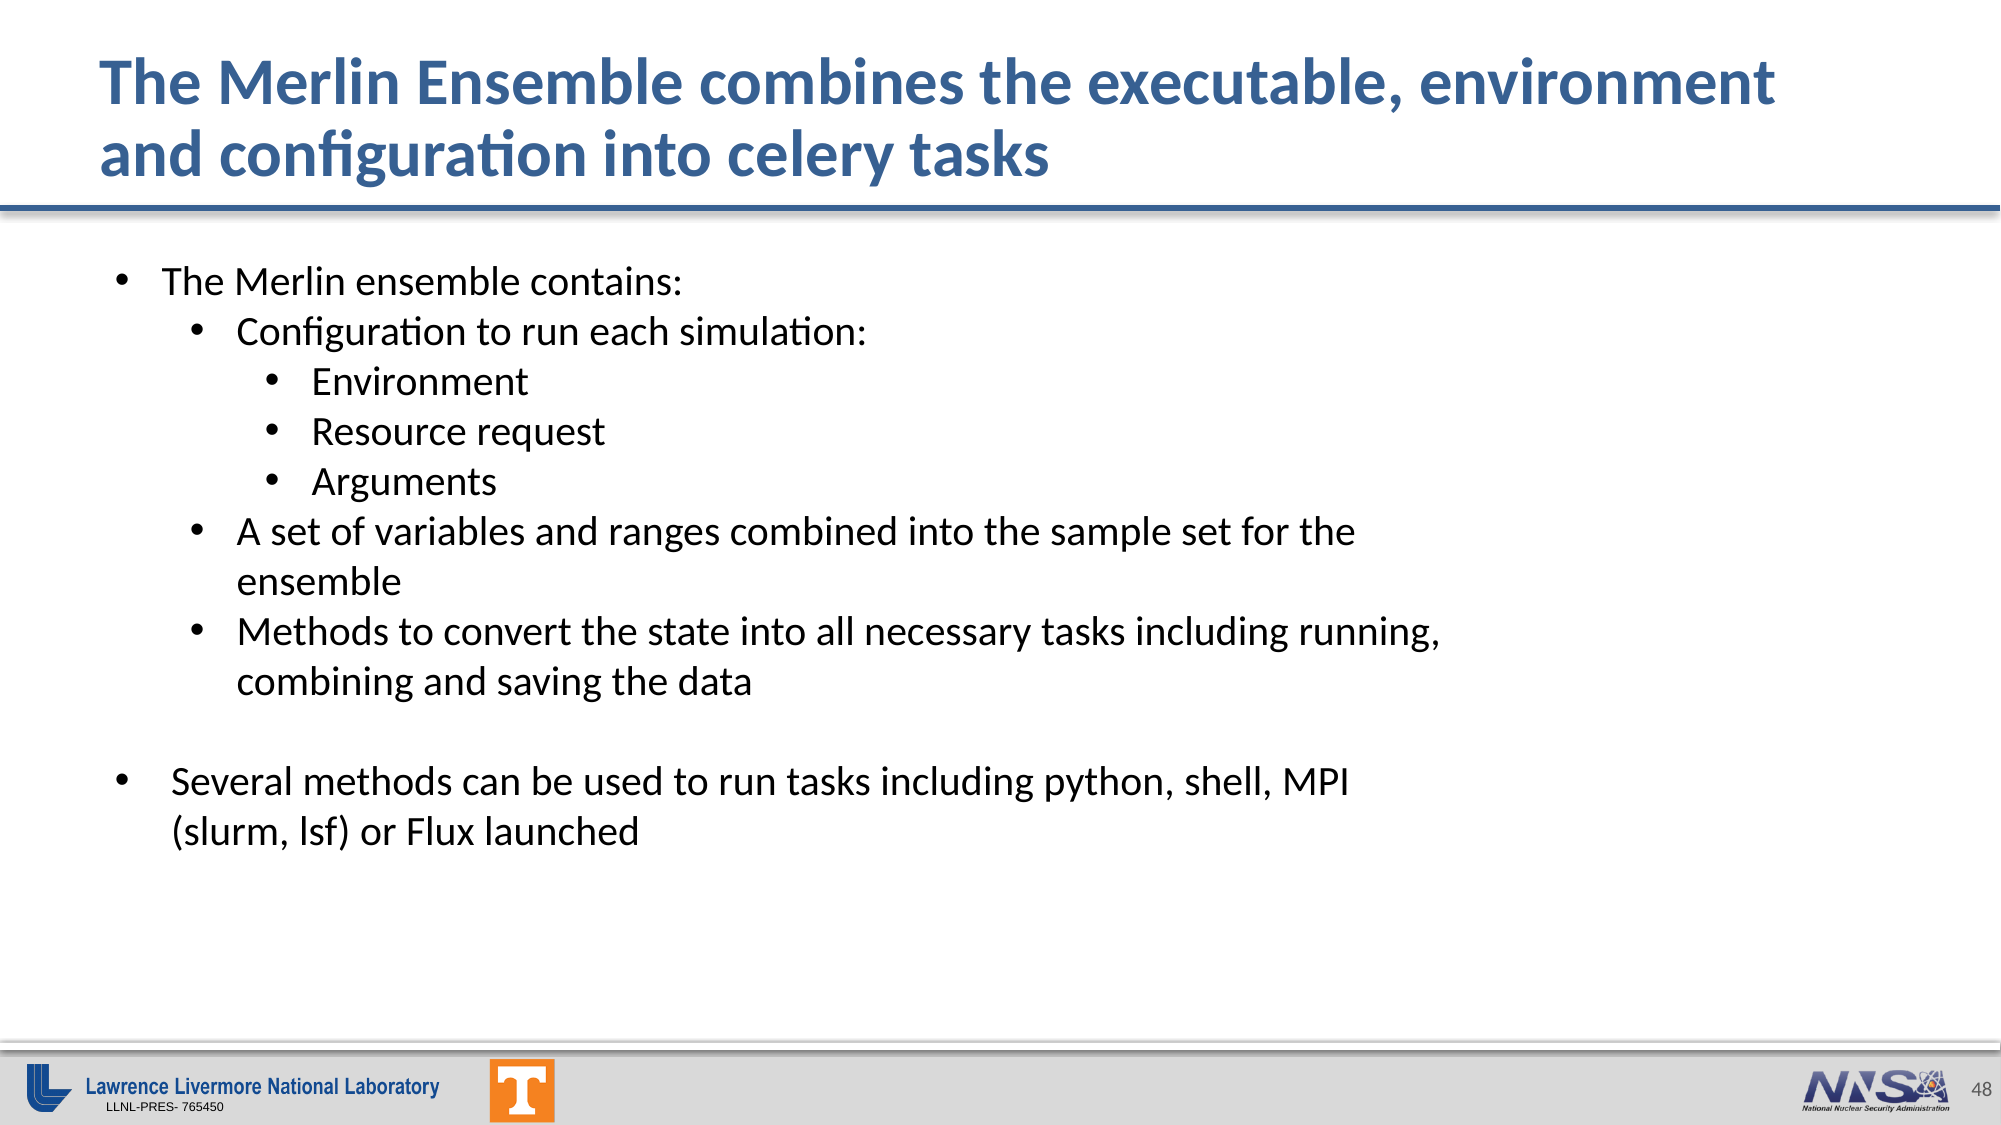

# The Merlin Ensemble combines the executable, environment and configuration into celery tasks

The Merlin ensemble contains:
Configuration to run each simulation:
Environment
Resource request
Arguments
A set of variables and ranges combined into the sample set for the ensemble
Methods to convert the state into all necessary tasks including running, combining and saving the data

Several methods can be used to run tasks including python, shell, MPI (slurm, lsf) or Flux launched